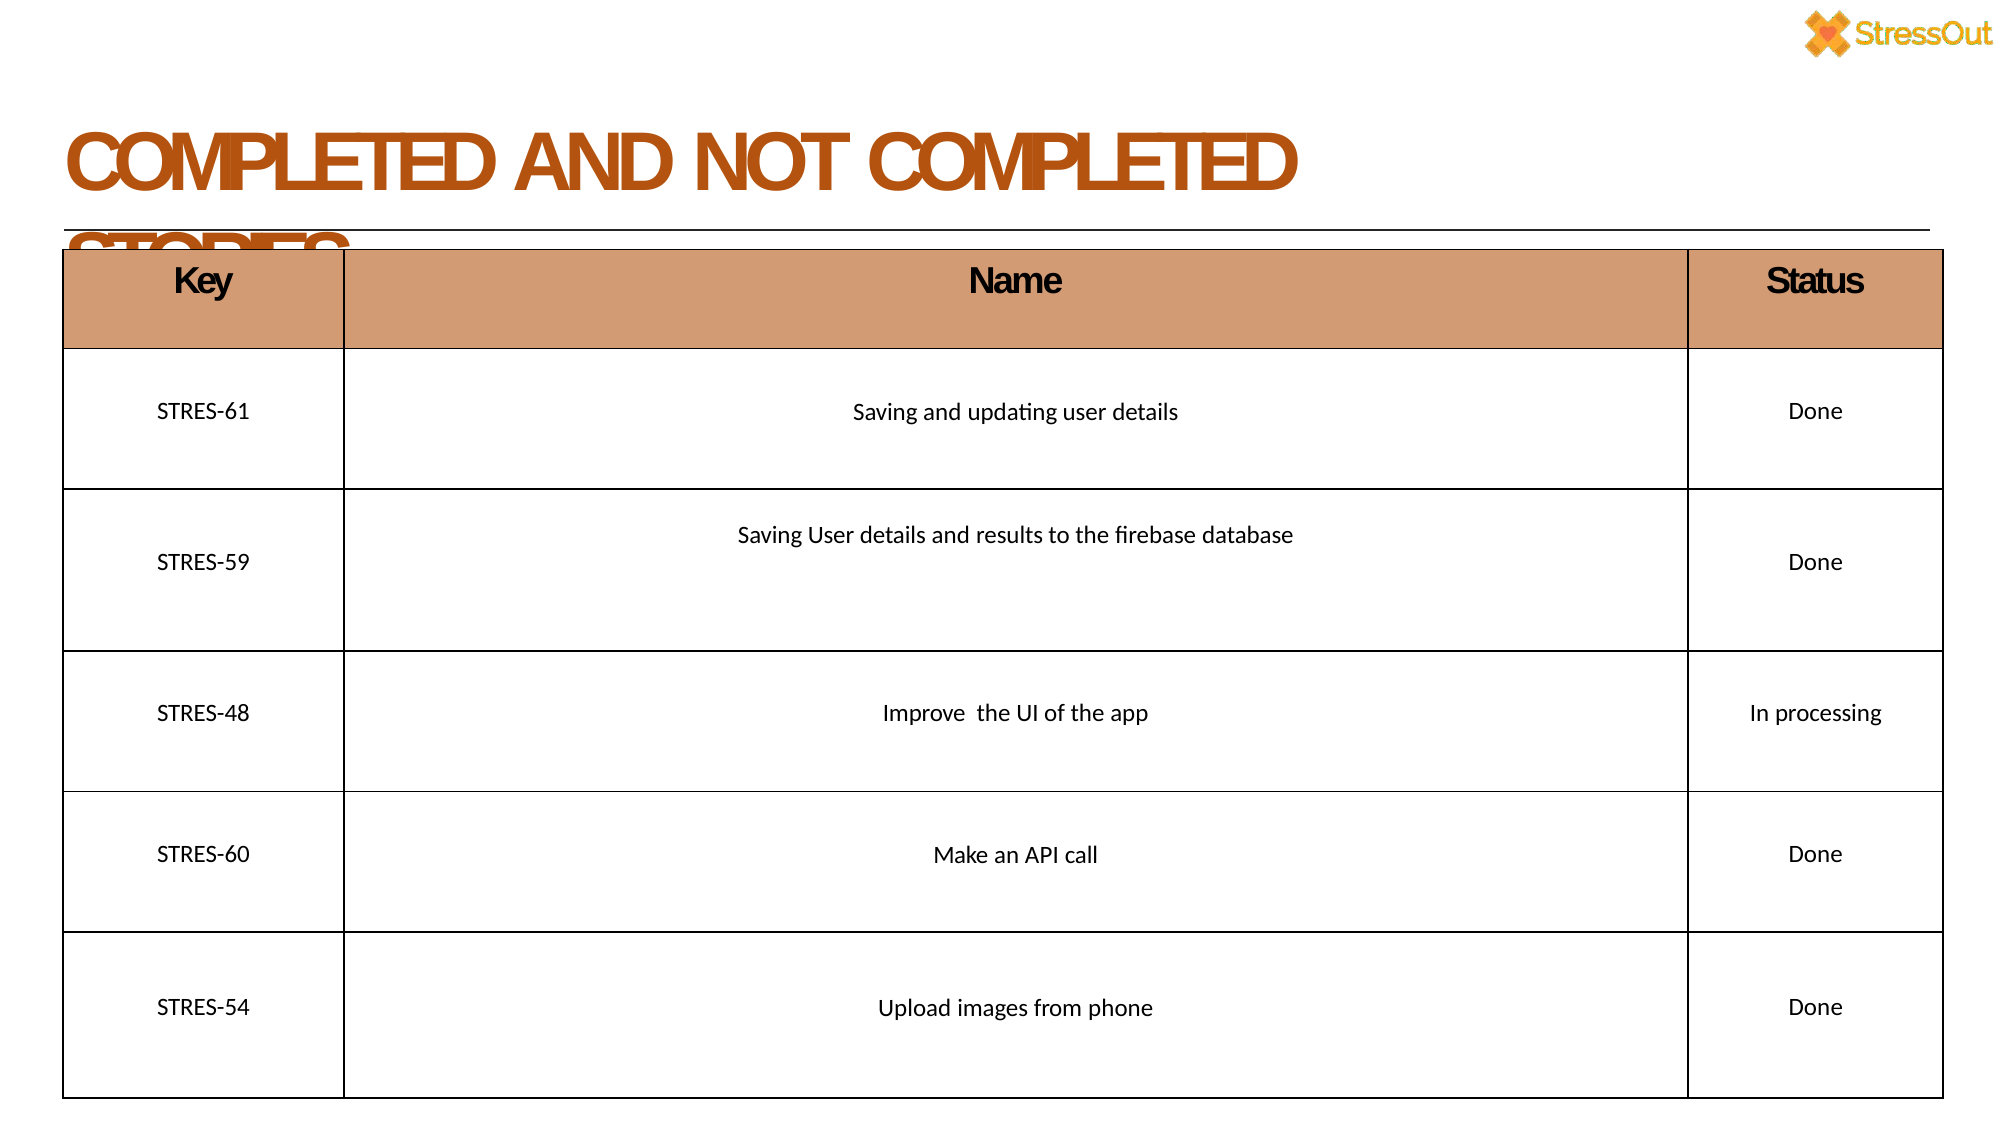

# COMPLETED AND NOT COMPLETED STORIES

| Key | Name | Status |
| --- | --- | --- |
| STRES-61 | Saving and updating user details | Done |
| STRES-59 | Saving User details and results to the firebase database | Done |
| STRES-48 | Improve the UI of the app | In processing |
| STRES-60 | Make an API call | Done |
| STRES-54 | Upload images from phone | Done |